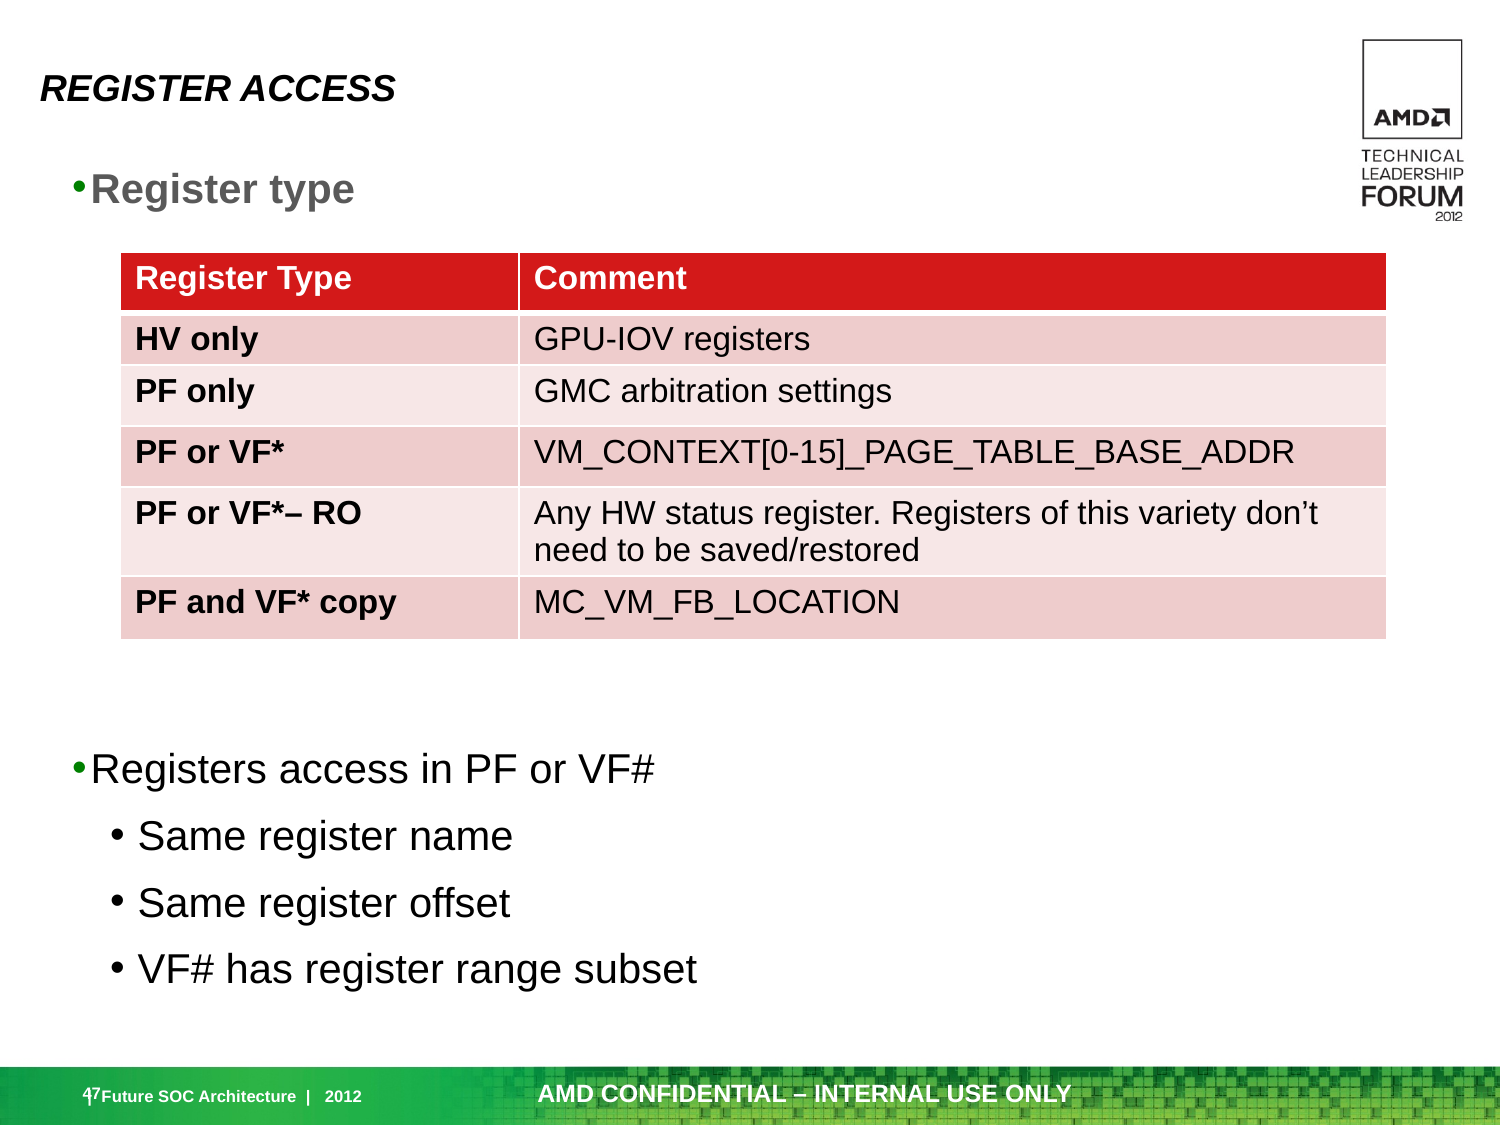

Register Access
Register type

Registers access in PF or VF#
Same register name
Same register offset
VF# has register range subset

| Register Type | Comment |
| --- | --- |
| HV only | GPU-IOV registers |
| PF only | GMC arbitration settings |
| PF or VF\* | VM\_CONTEXT[0-15]\_PAGE\_TABLE\_BASE\_ADDR |
| PF or VF\*– RO | Any HW status register. Registers of this variety don’t need to be saved/restored |
| PF and VF\* copy | MC\_VM\_FB\_LOCATION |